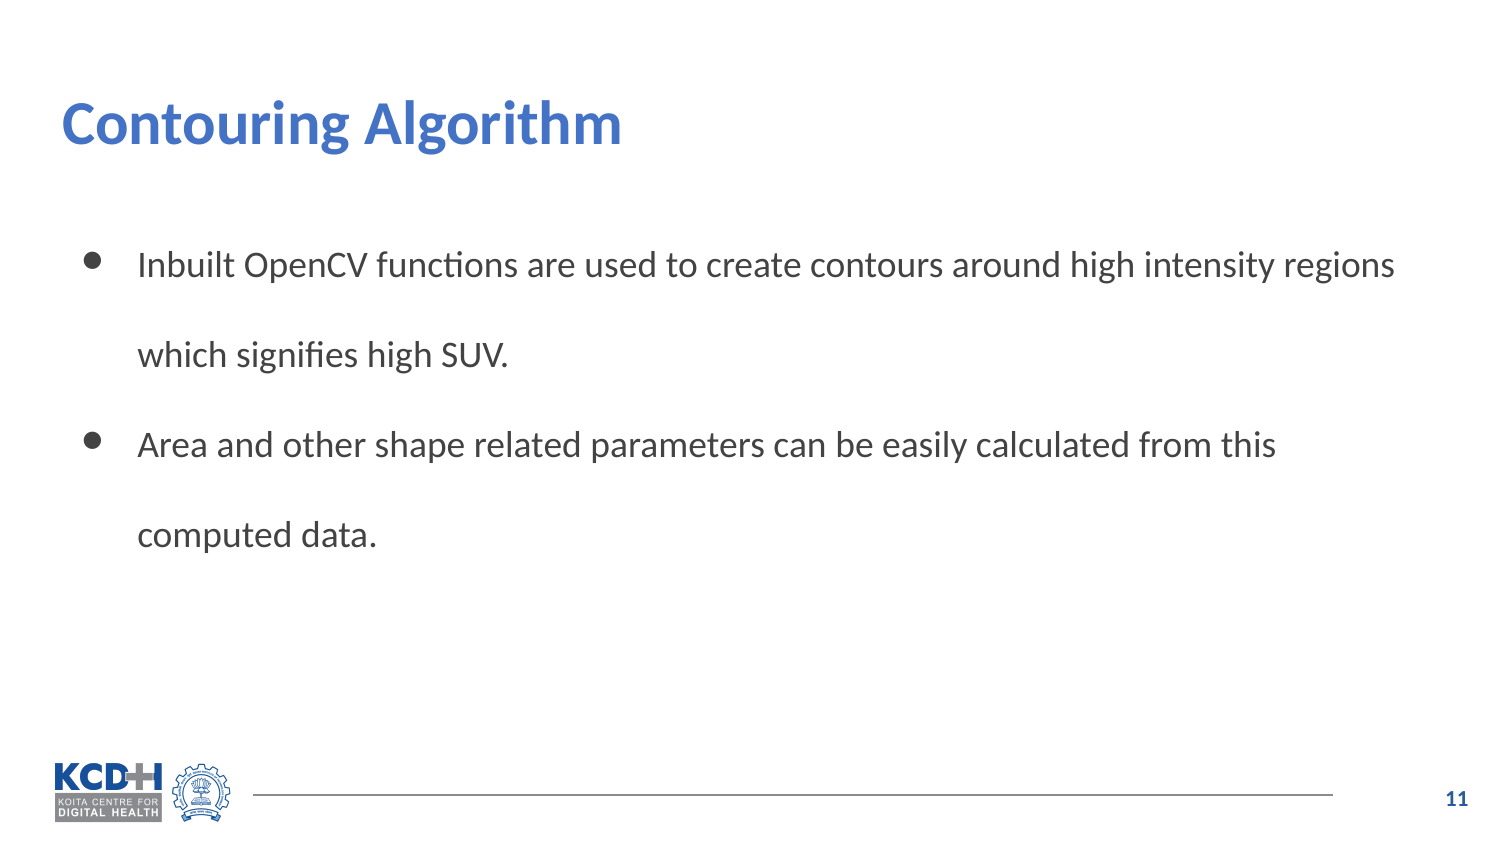

# Contouring Algorithm
Inbuilt OpenCV functions are used to create contours around high intensity regions which signifies high SUV.
Area and other shape related parameters can be easily calculated from this computed data.
11